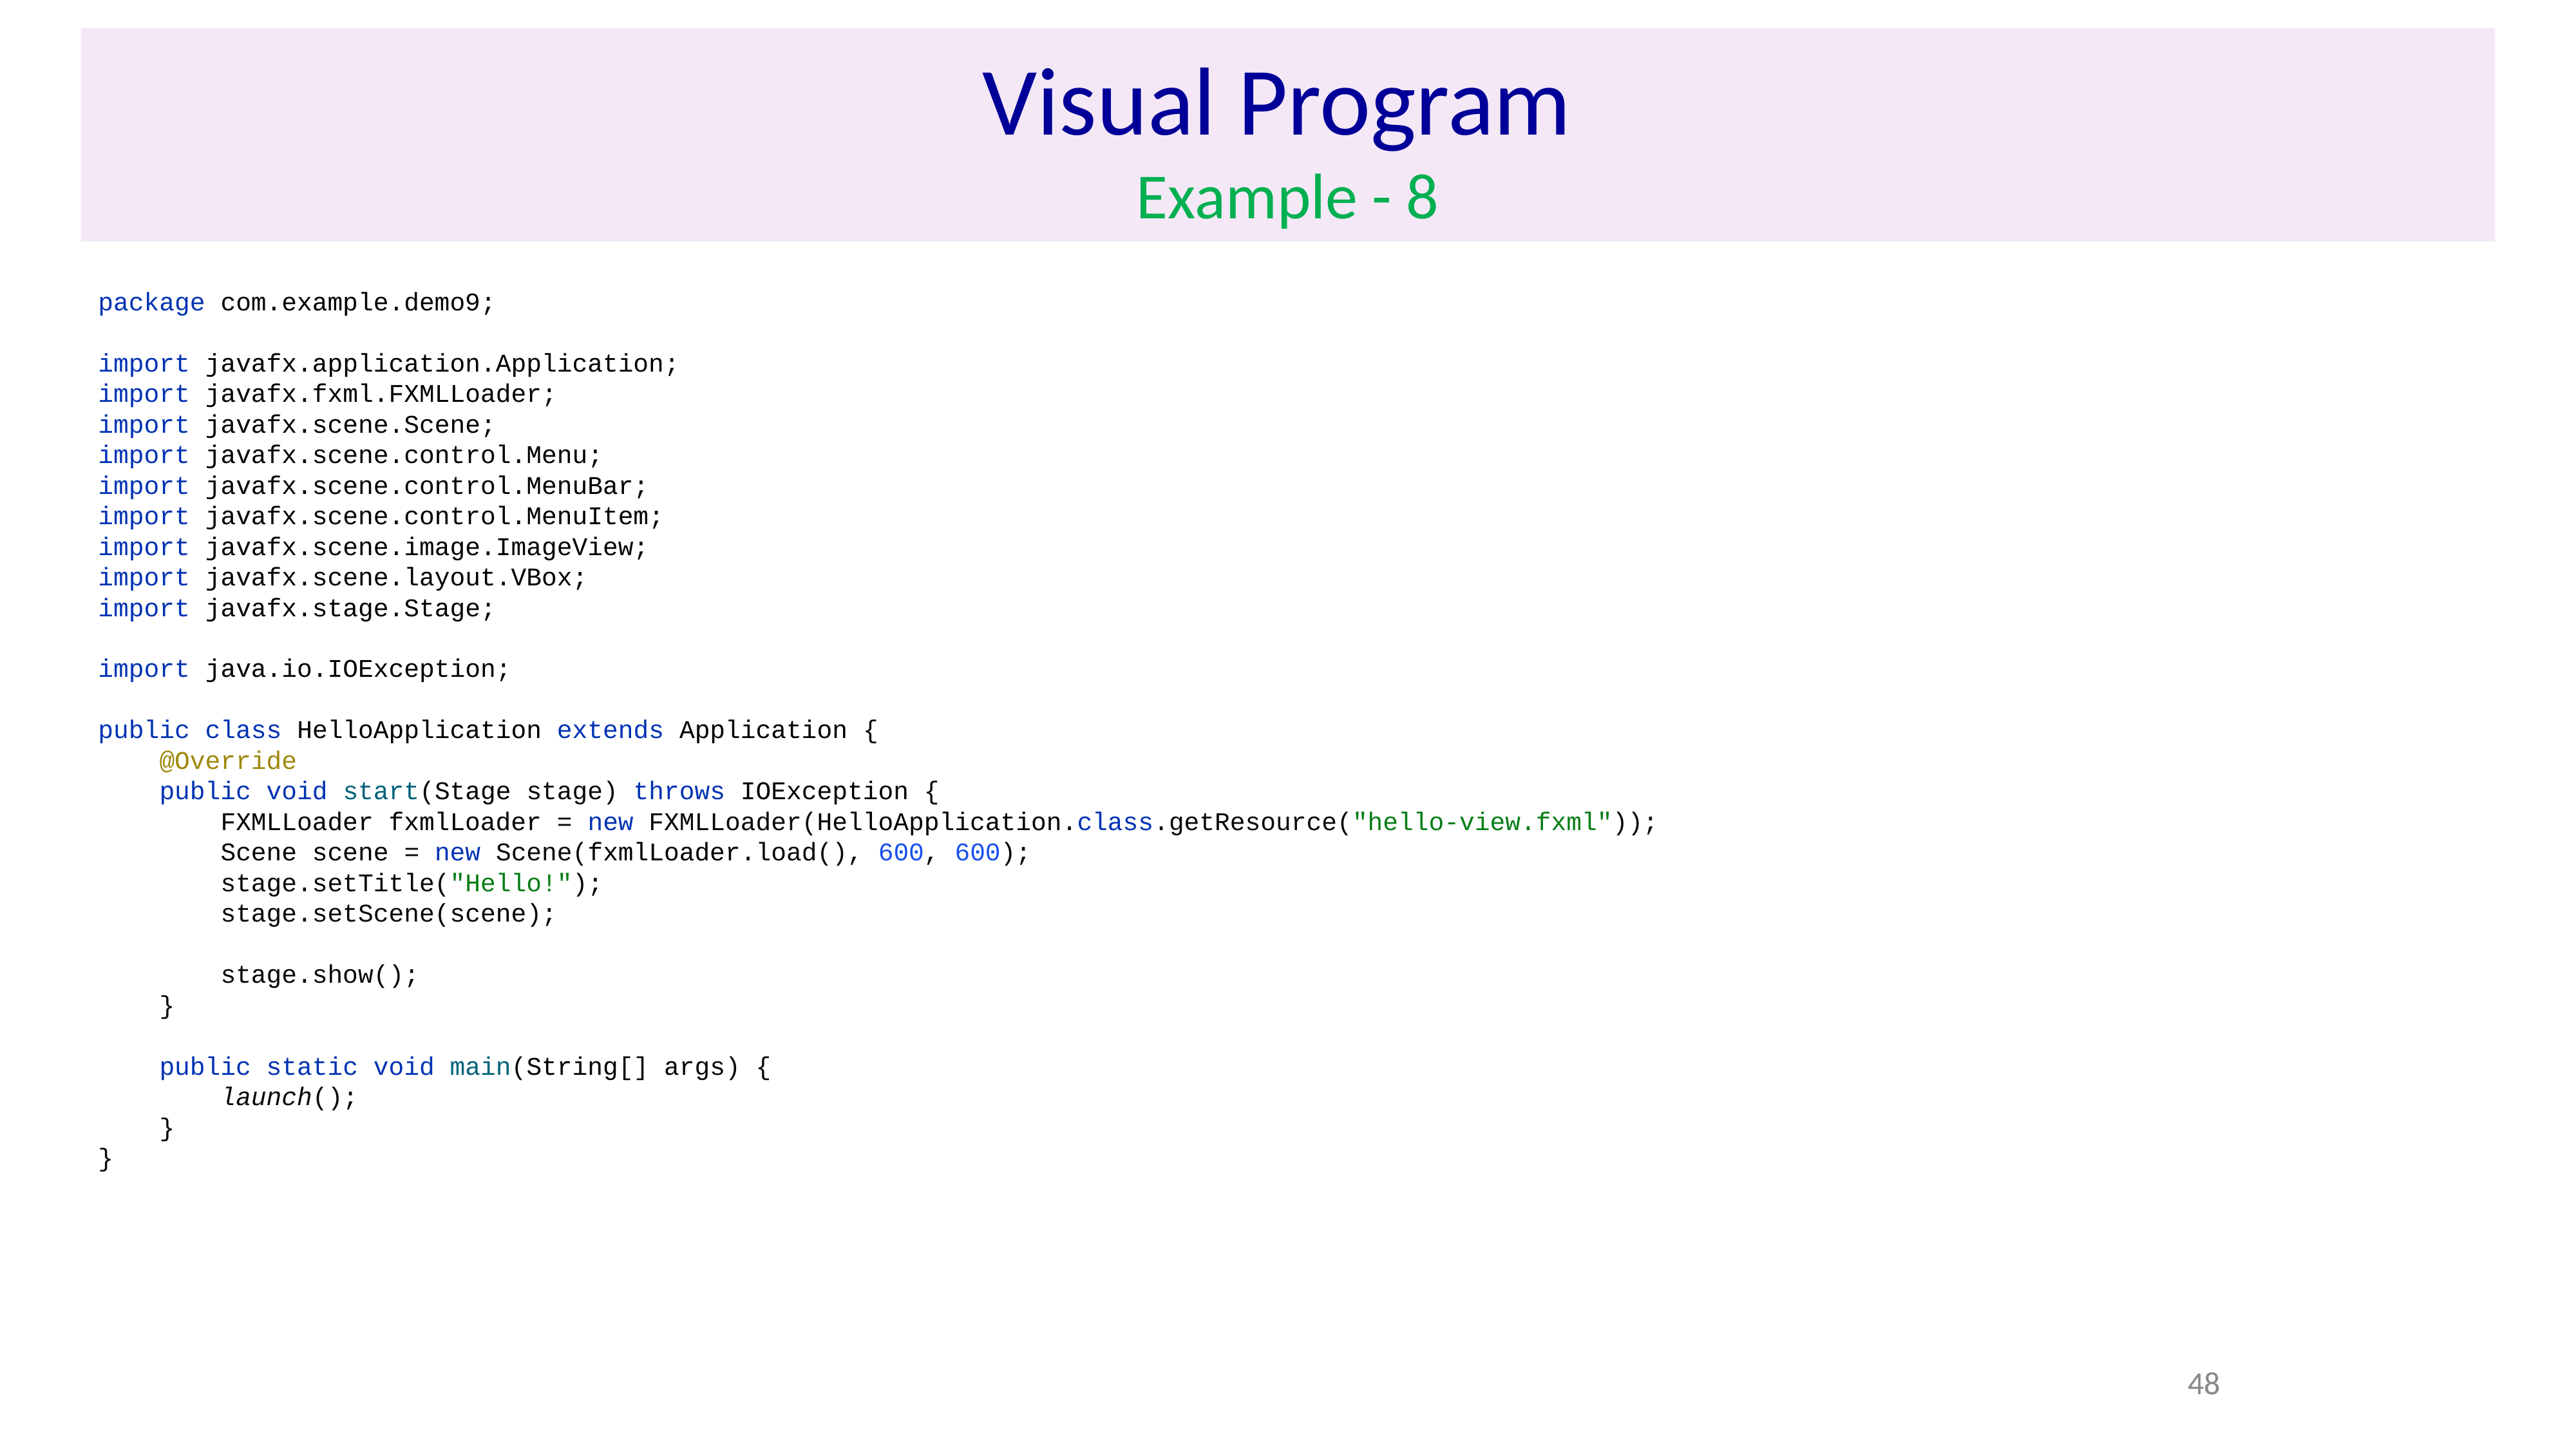

# Visual Program Example - 8
package com.example.demo9;

import javafx.application.Application;
import javafx.fxml.FXMLLoader;
import javafx.scene.Scene;
import javafx.scene.control.Menu;
import javafx.scene.control.MenuBar;
import javafx.scene.control.MenuItem;
import javafx.scene.image.ImageView;
import javafx.scene.layout.VBox;
import javafx.stage.Stage;

import java.io.IOException;

public class HelloApplication extends Application {
    @Override
    public void start(Stage stage) throws IOException {
        FXMLLoader fxmlLoader = new FXMLLoader(HelloApplication.class.getResource("hello-view.fxml"));
        Scene scene = new Scene(fxmlLoader.load(), 600, 600);
        stage.setTitle("Hello!");
        stage.setScene(scene);

        stage.show();
    }

    public static void main(String[] args) {
        launch();
    }
}
48